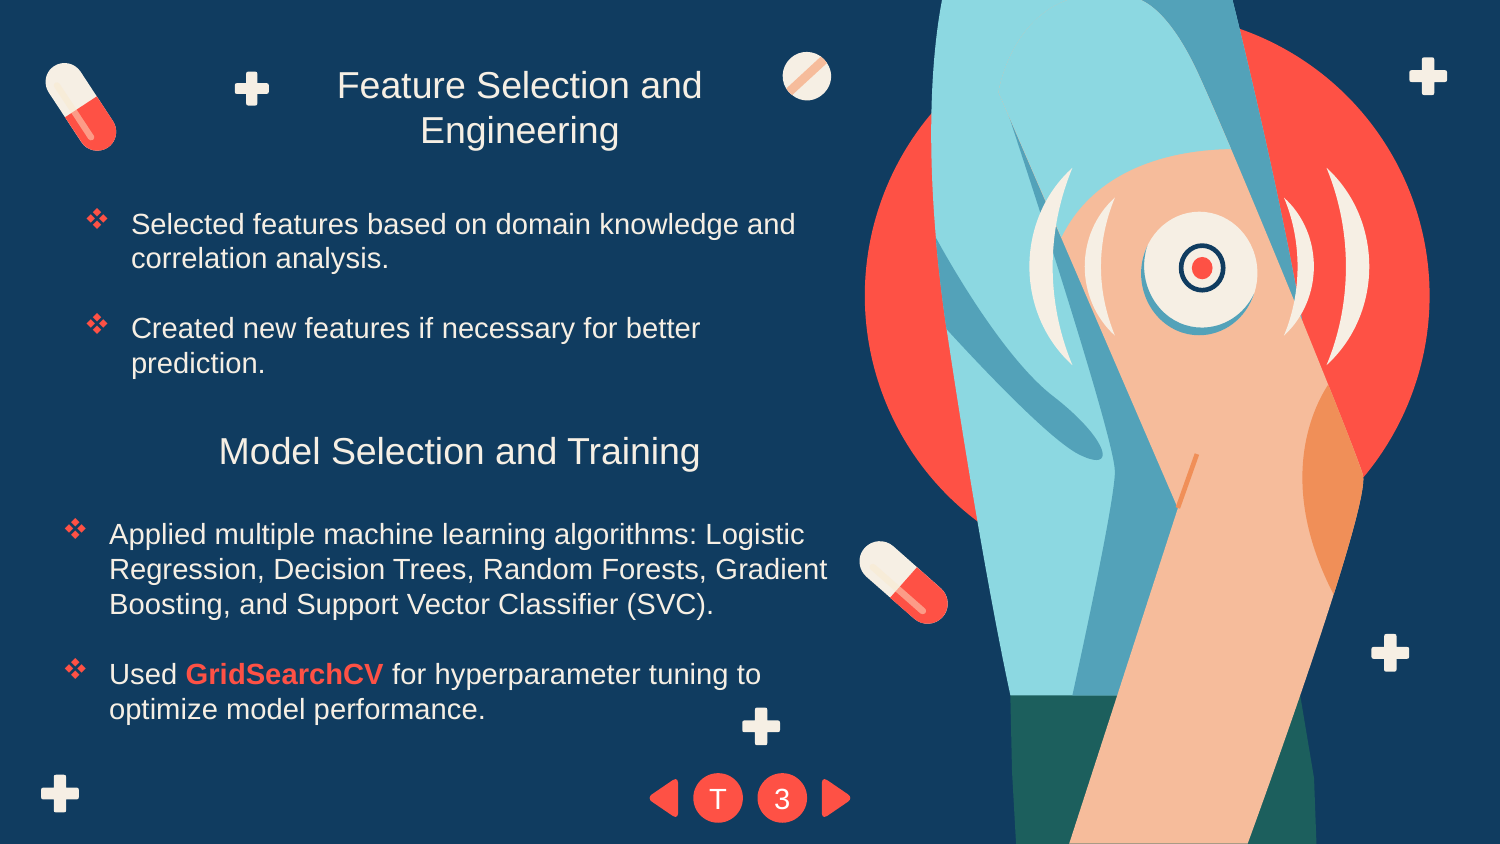

# Feature Selection and Engineering
Selected features based on domain knowledge and correlation analysis.

Created new features if necessary for better prediction.
Model Selection and Training
Applied multiple machine learning algorithms: Logistic Regression, Decision Trees, Random Forests, Gradient Boosting, and Support Vector Classifier (SVC).

Used GridSearchCV for hyperparameter tuning to optimize model performance.

T
3